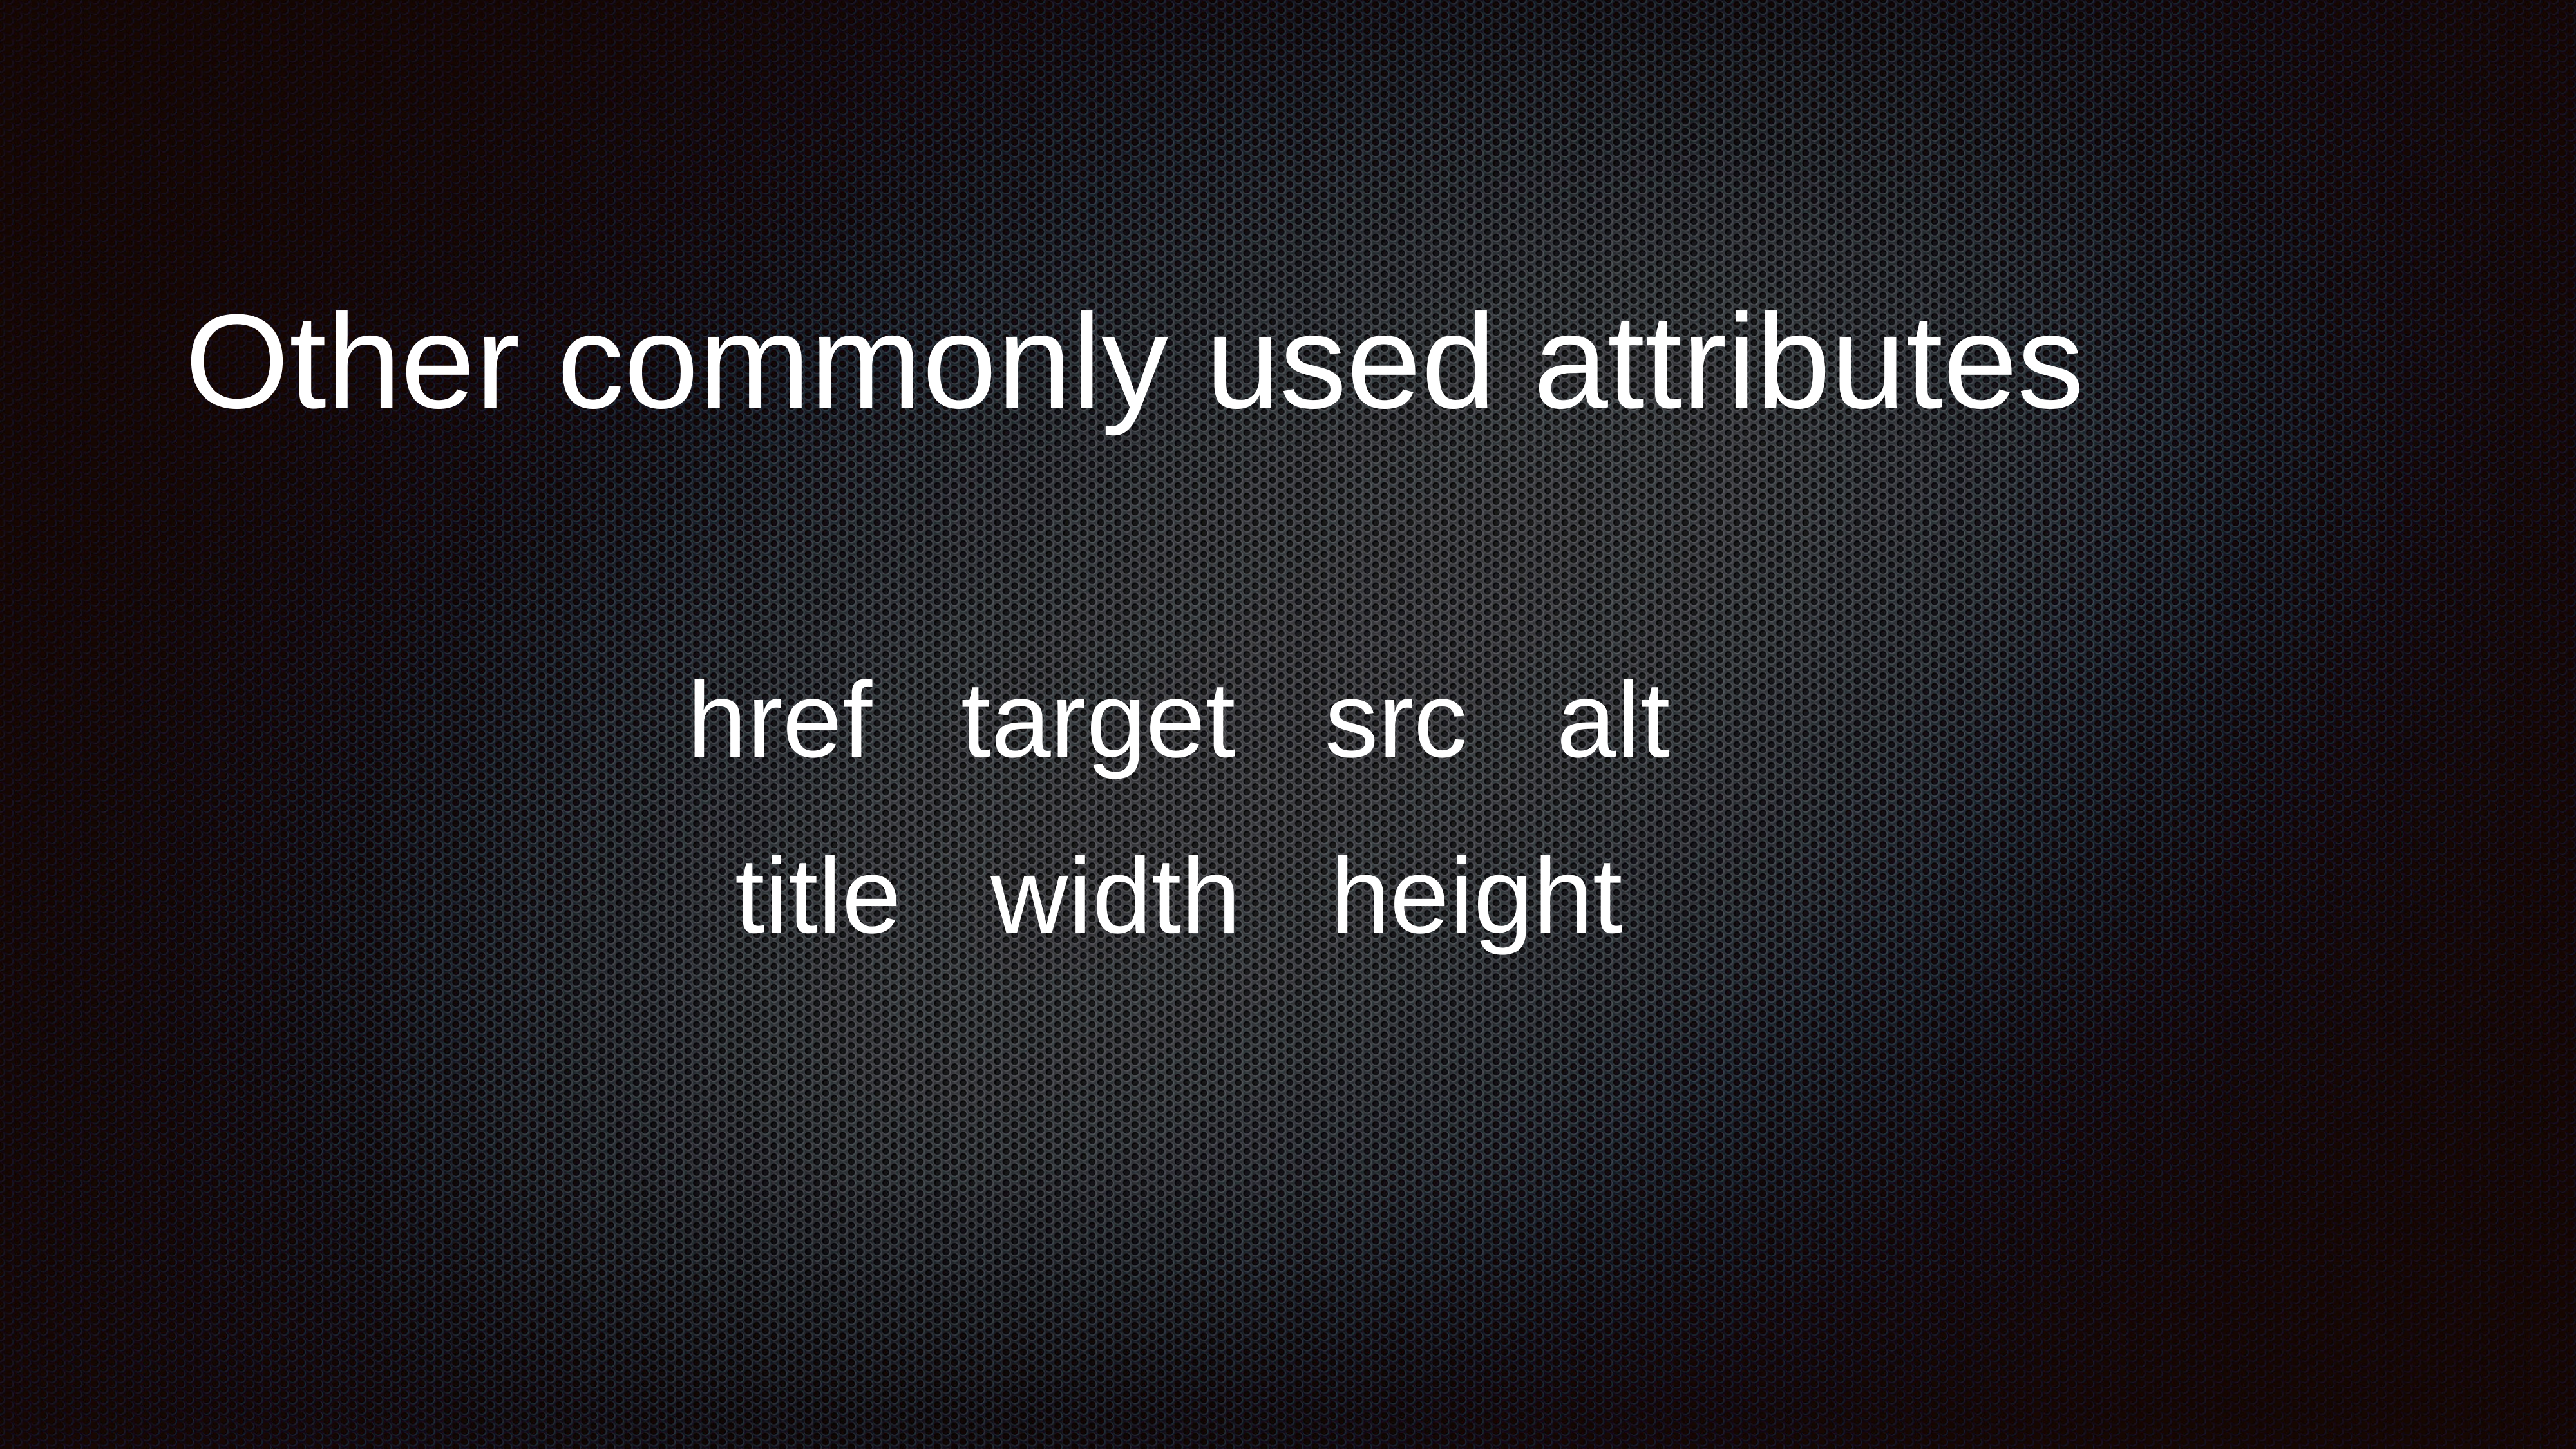

Other commonly used attributes
href   target   src   alt
title   width   height